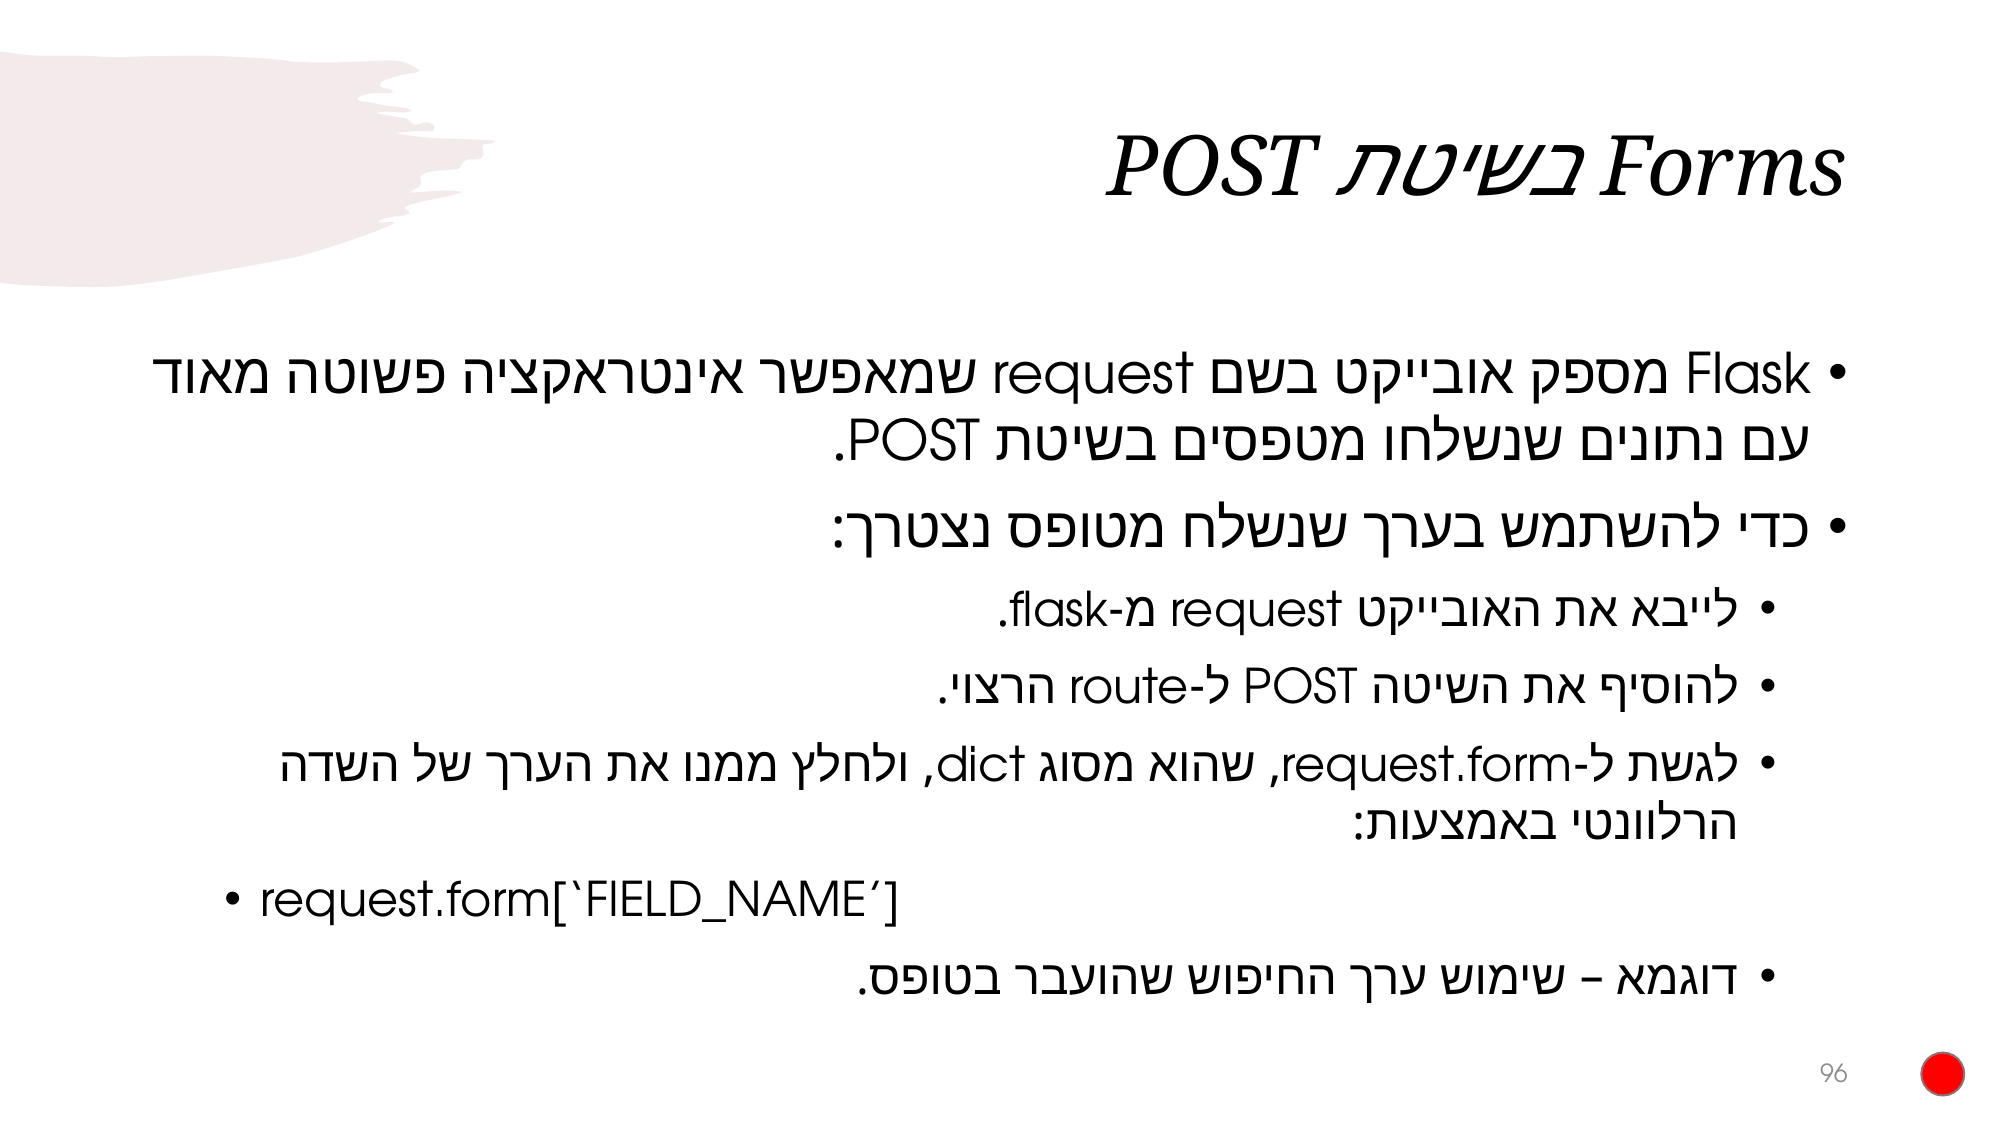

# Forms בשיטת POST
Flask מספק אובייקט בשם request שמאפשר אינטראקציה פשוטה מאוד עם נתונים שנשלחו מטפסים בשיטת POST.
כדי להשתמש בערך שנשלח מטופס נצטרך:
לייבא את האובייקט request מ-flask.
להוסיף את השיטה POST ל-route הרצוי.
לגשת ל-request.form, שהוא מסוג dict, ולחלץ ממנו את הערך של השדה הרלוונטי באמצעות:
request.form[‘FIELD_NAME’]
דוגמא – שימוש ערך החיפוש שהועבר בטופס.
96